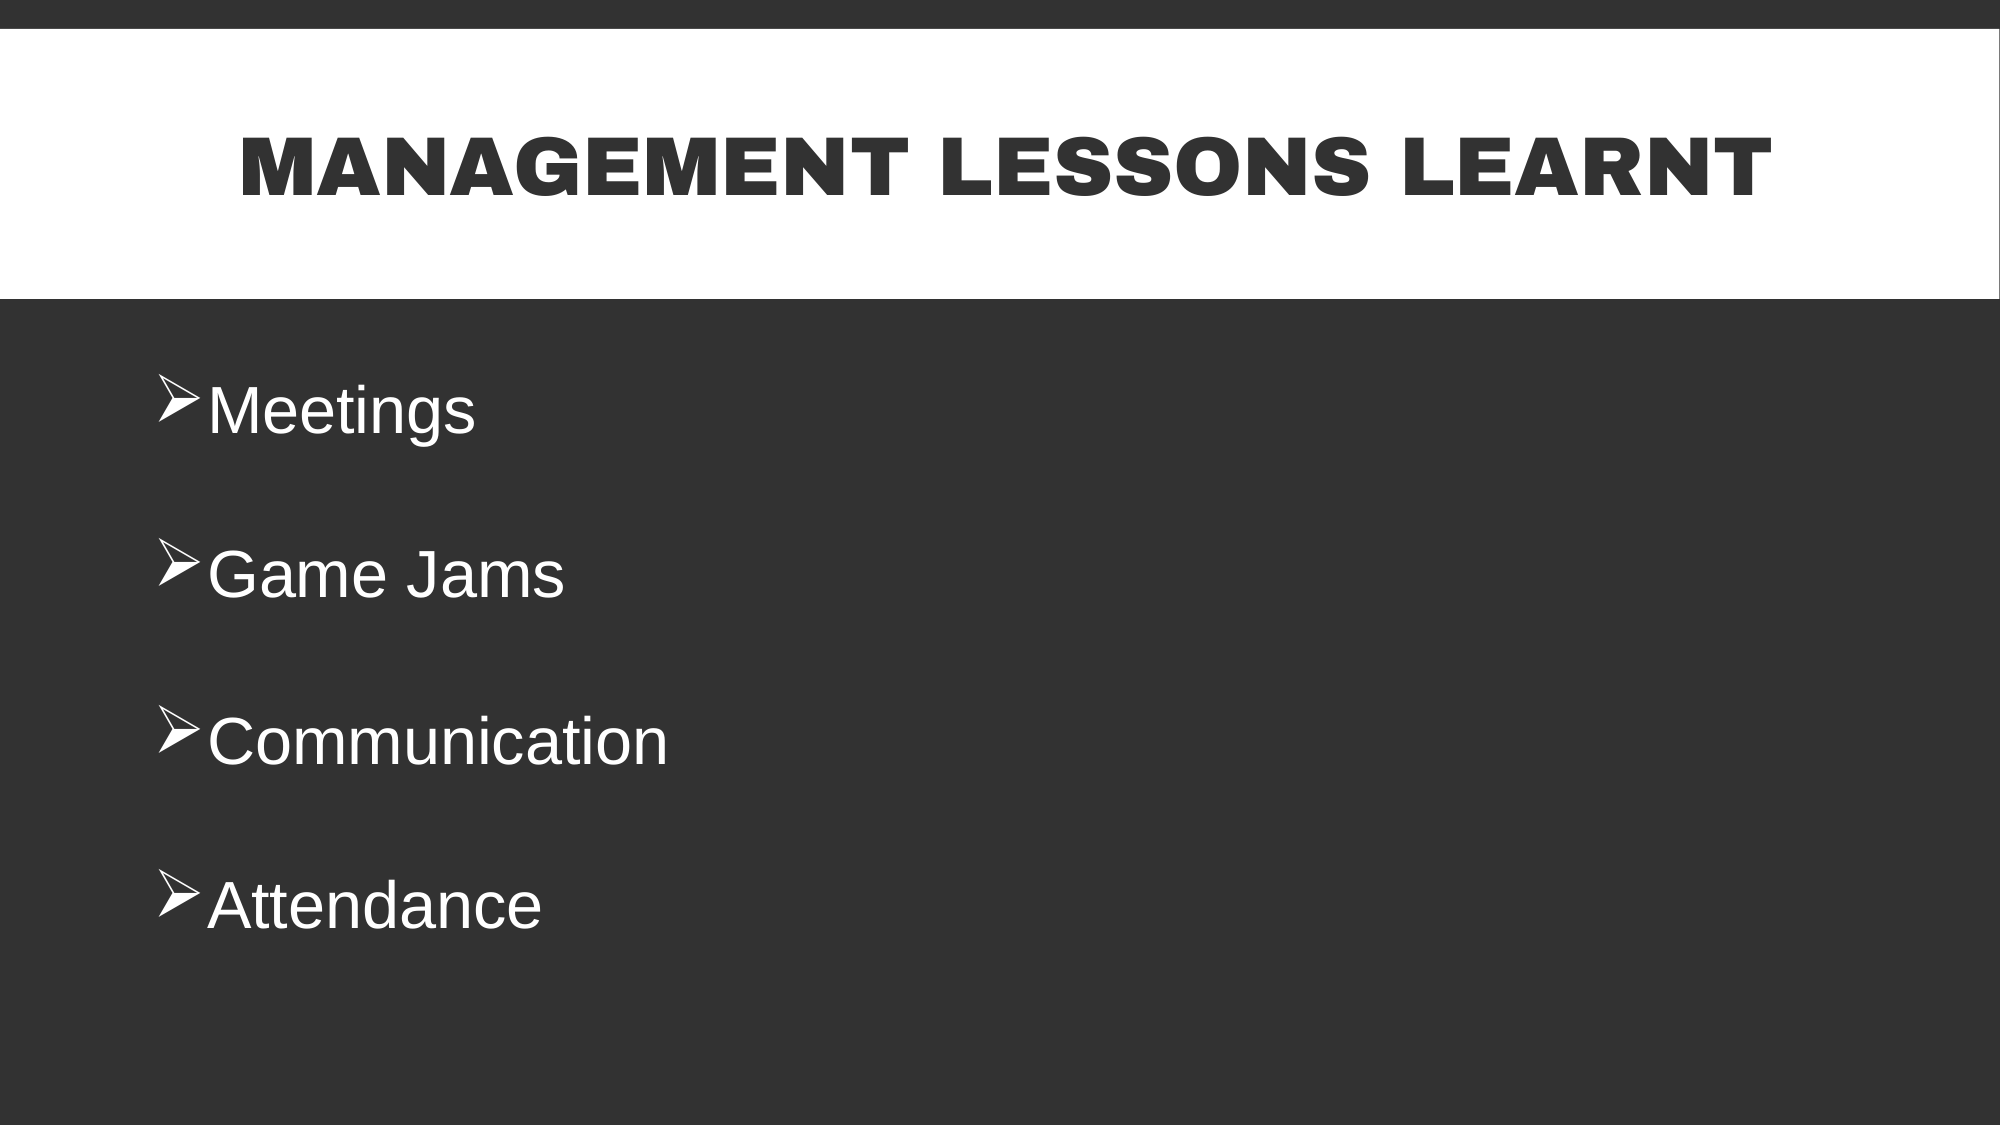

# Management lessons learnt
Meetings
Game Jams
Communication
Attendance